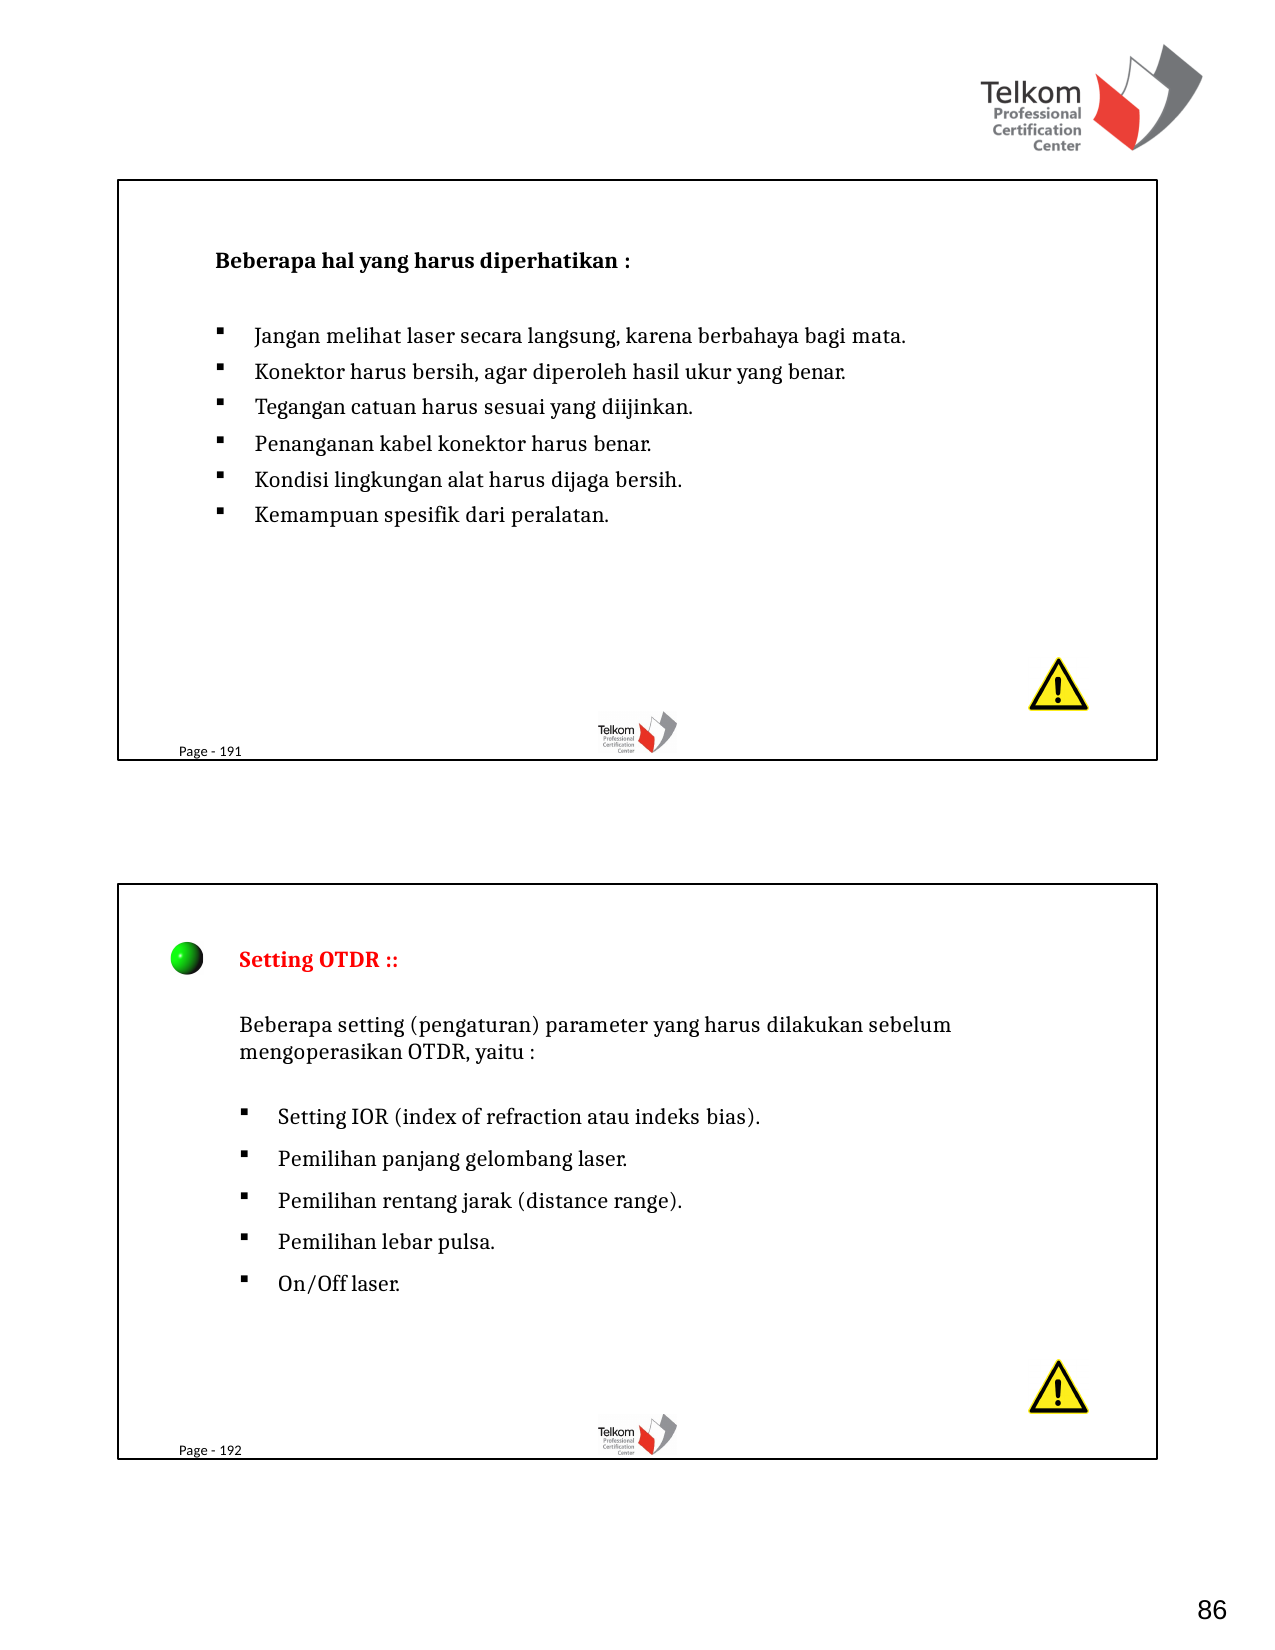

Beberapa hal yang harus diperhatikan :

Jangan melihat laser secara langsung, karena berbahaya bagi mata.
Konektor harus bersih, agar diperoleh hasil ukur yang benar.
Tegangan catuan harus sesuai yang diijinkan.
Penanganan kabel konektor harus benar.
Kondisi lingkungan alat harus dijaga bersih.
Kemampuan spesifik dari peralatan.

Page - 191

Setting OTDR ::

Beberapa setting (pengaturan) parameter yang harus dilakukan sebelum  mengoperasikan OTDR, yaitu :

Setting IOR (index of refraction atau indeks bias).
Pemilihan panjang gelombang laser.
Pemilihan rentang jarak (distance range).
Pemilihan lebar pulsa.
On/Off laser.

Page - 192

86